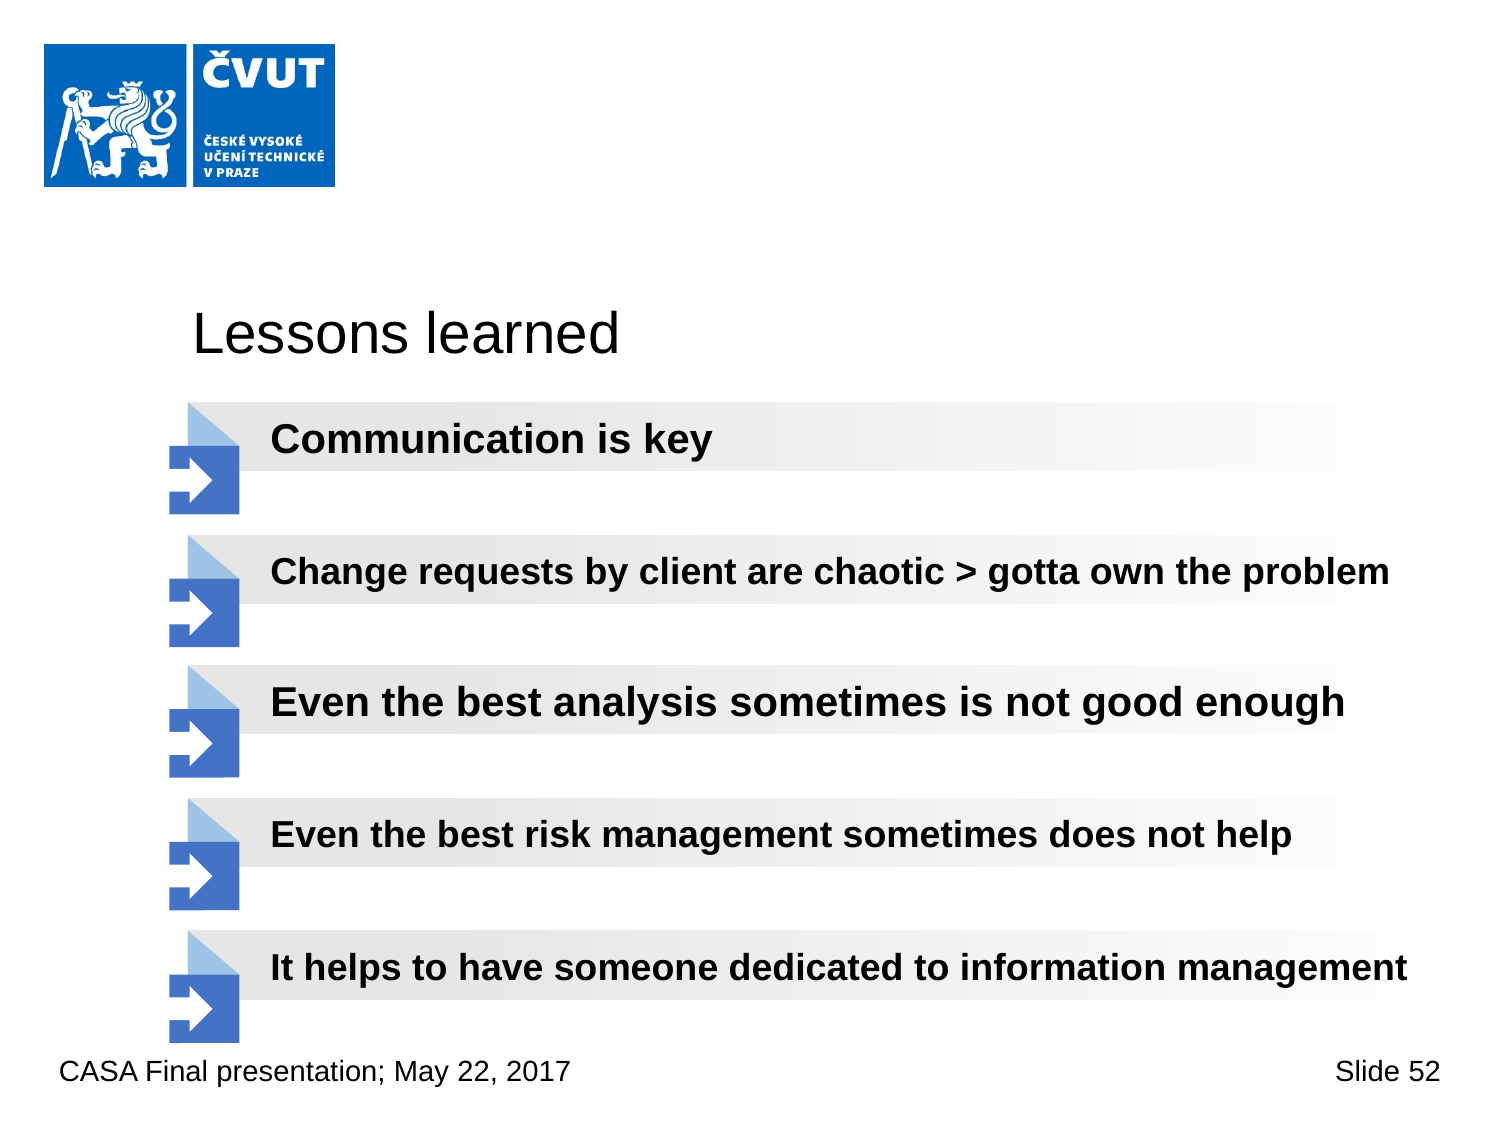

# Lessons learned
Communication is key

Change requests by client are chaotic > gotta own the problem

Even the best analysis sometimes is not good enough

Even the best risk management sometimes does not help

It helps to have someone dedicated to information management